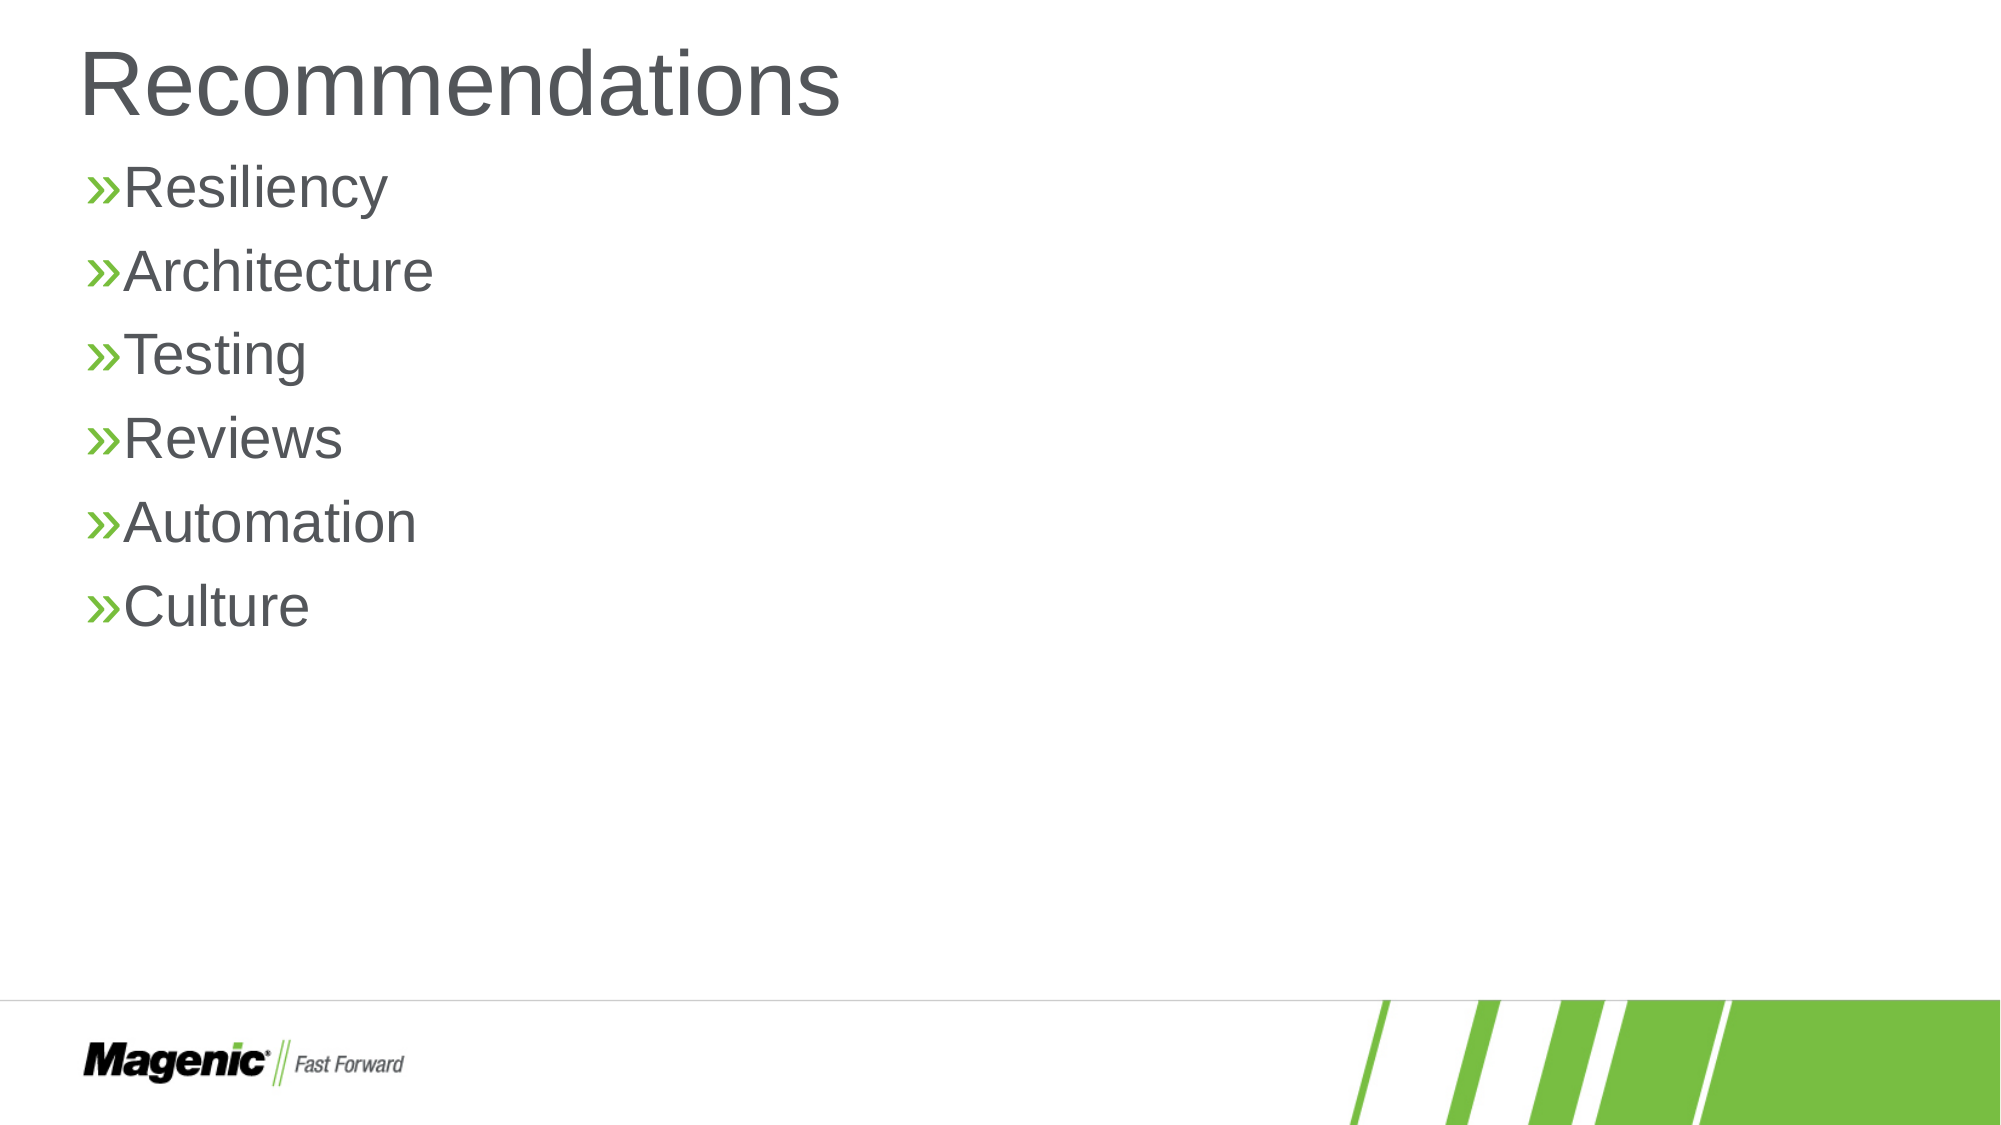

# Recommendations
Resiliency
Architecture
Testing
Reviews
Automation
Culture